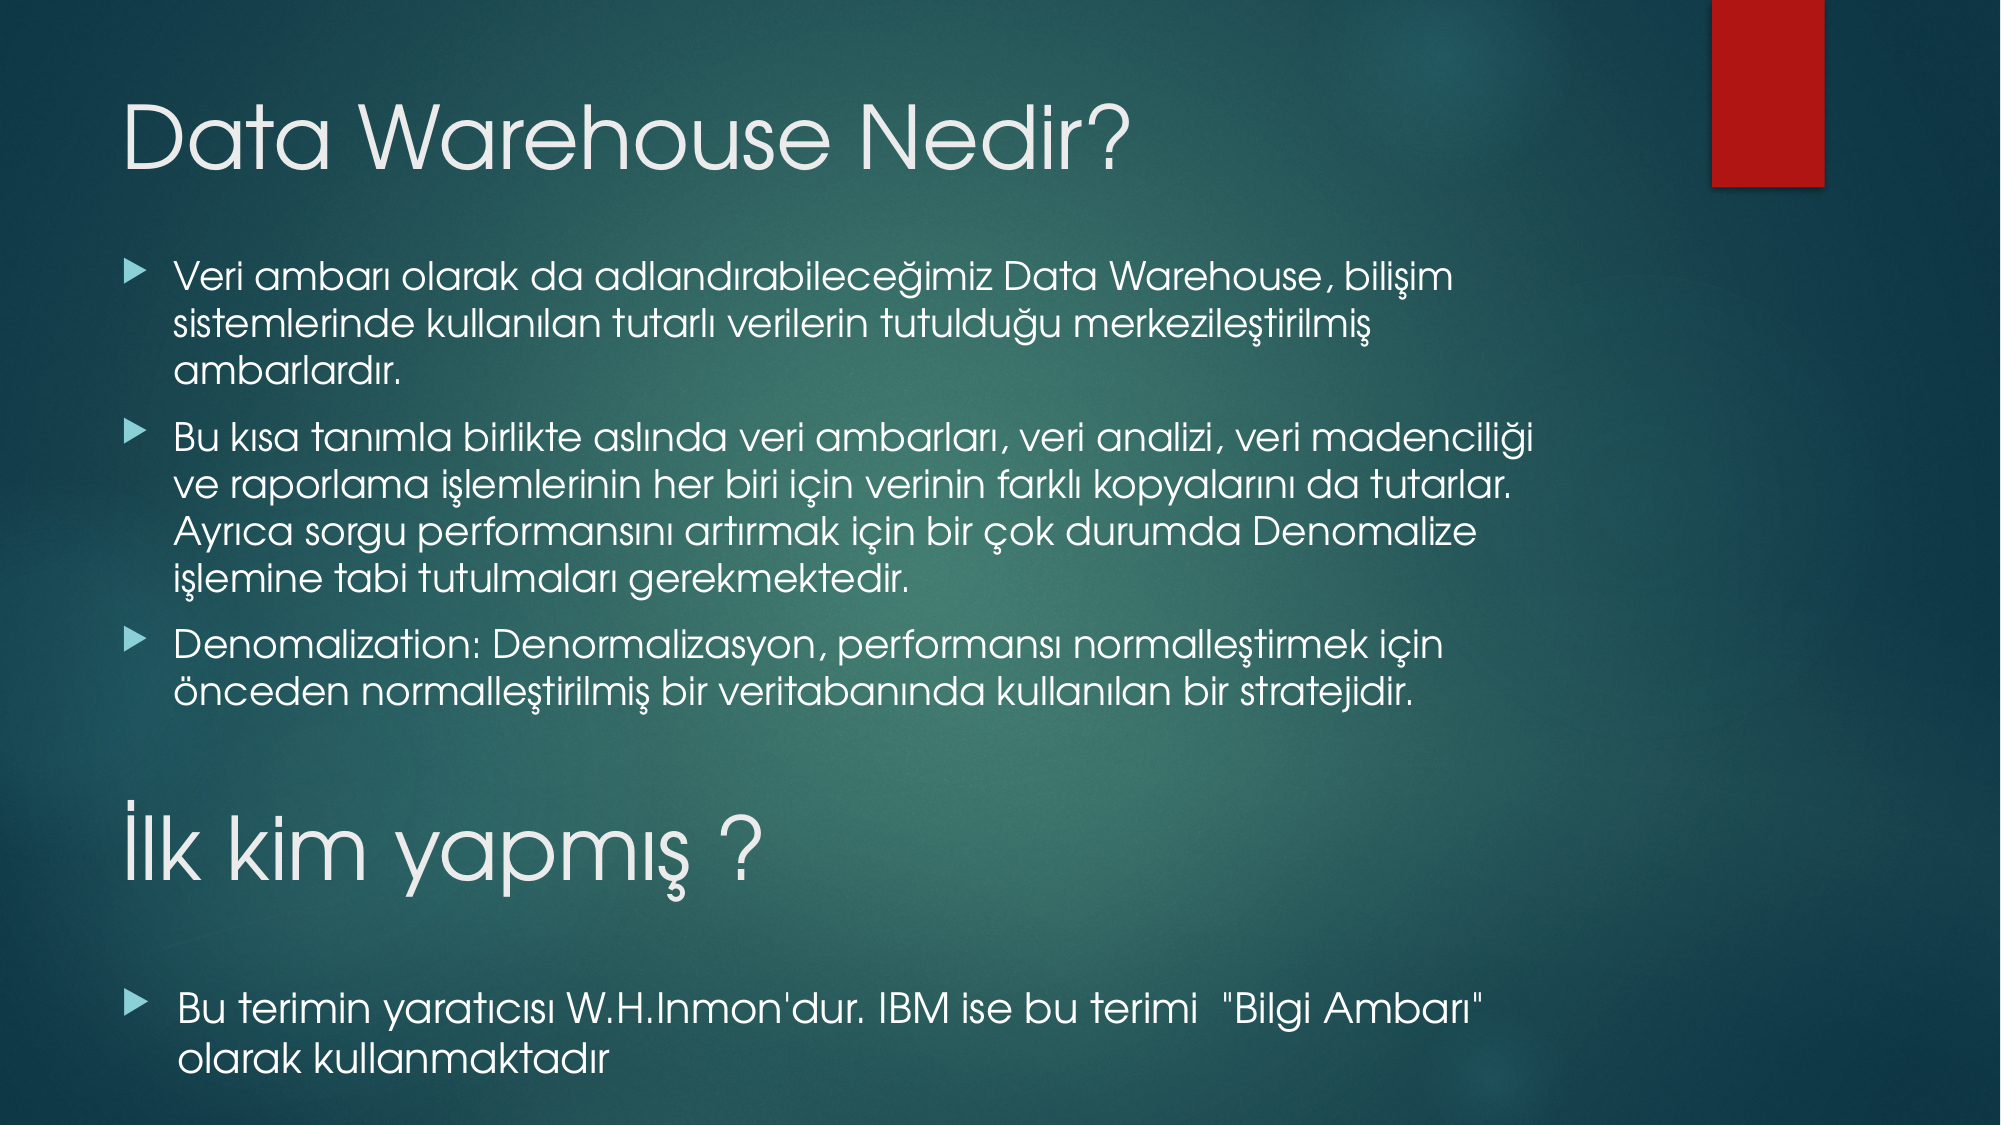

# Data Warehouse Nedir?
Veri ambarı olarak da adlandırabileceğimiz Data Warehouse, bilişim sistemlerinde kullanılan tutarlı verilerin tutulduğu merkezileştirilmiş ambarlardır.
Bu kısa tanımla birlikte aslında veri ambarları, veri analizi, veri madenciliği ve raporlama işlemlerinin her biri için verinin farklı kopyalarını da tutarlar. Ayrıca sorgu performansını artırmak için bir çok durumda Denomalize işlemine tabi tutulmaları gerekmektedir.
Denomalization: Denormalizasyon, performansı normalleştirmek için önceden normalleştirilmiş bir veritabanında kullanılan bir stratejidir.

İlk kim yapmış ?
Bu terimin yaratıcısı W.H.Inmon'dur. IBM ise bu terimi  "Bilgi Ambarı" olarak kullanmaktadır